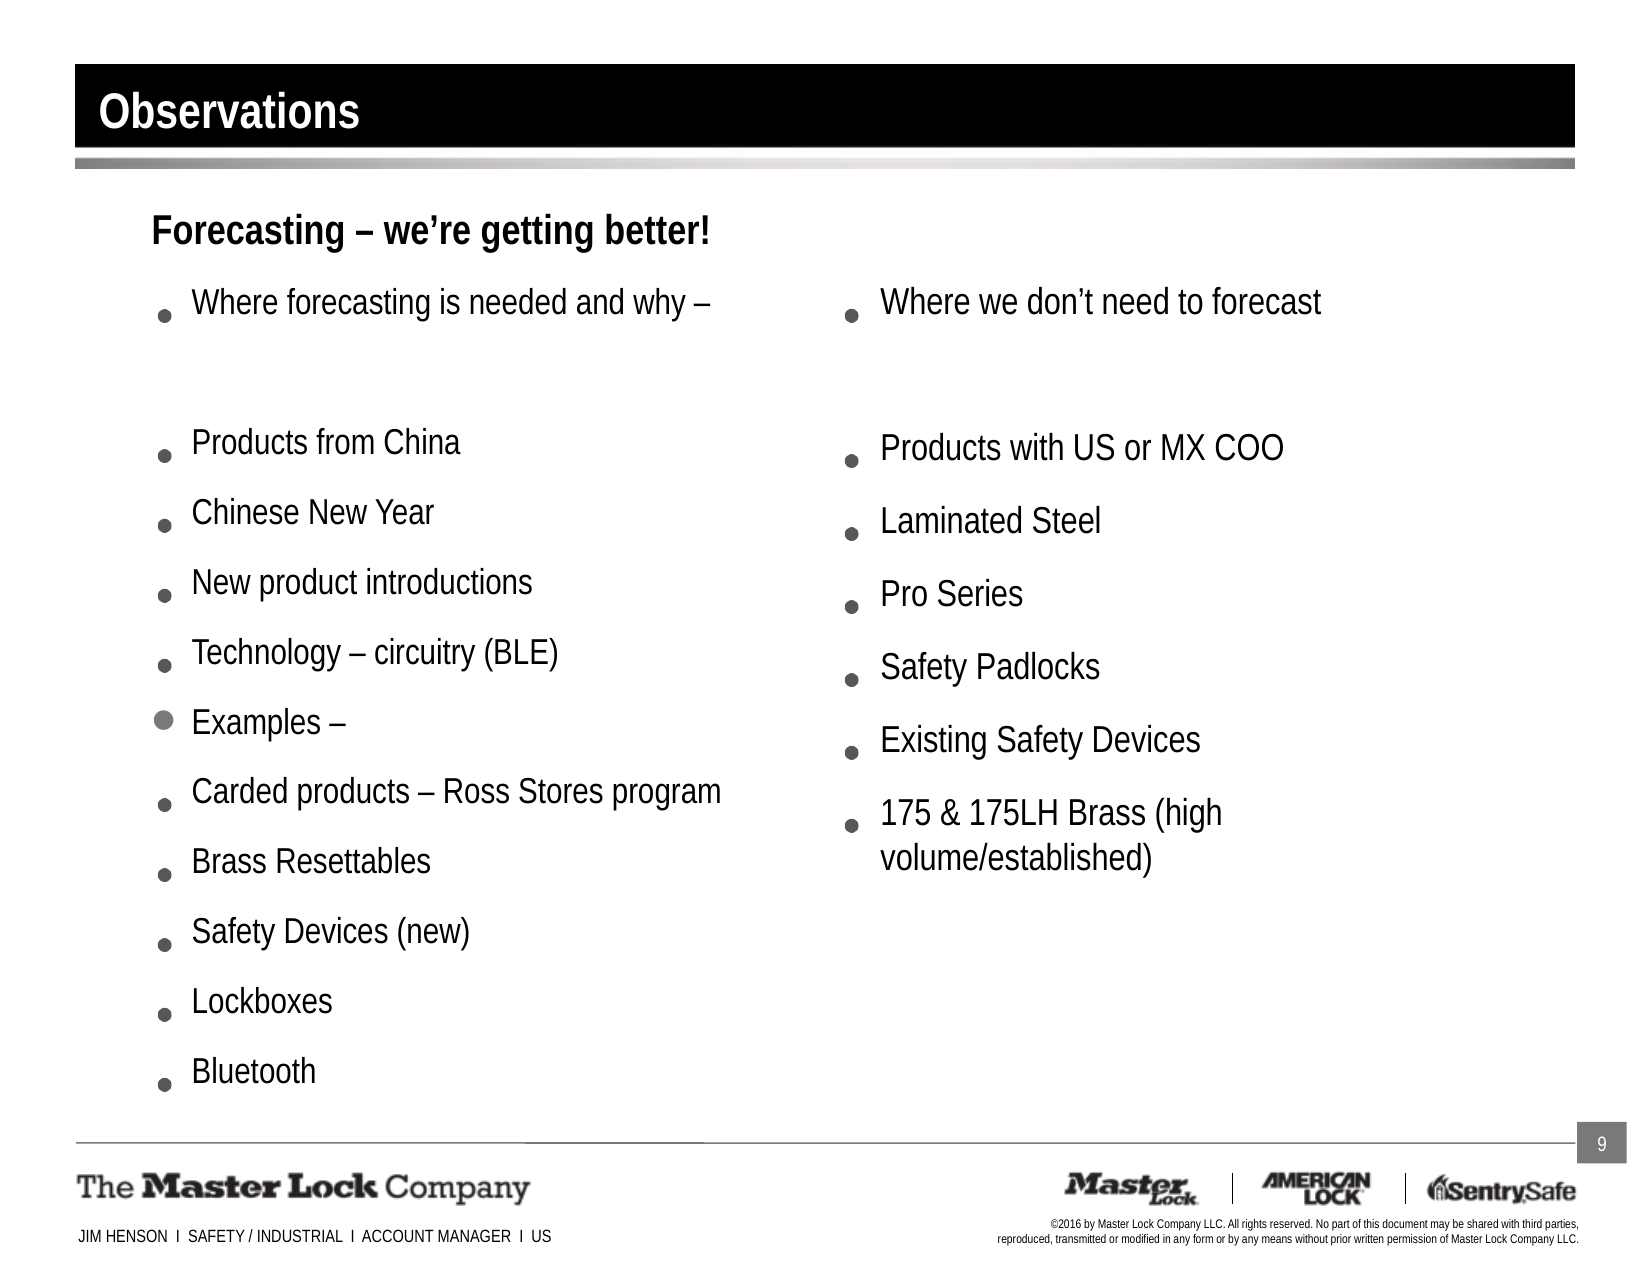

# Observations
Forecasting – we’re getting better!
Where we don’t need to forecast

Products with US or MX COO
Laminated Steel
Pro Series
Safety Padlocks
Existing Safety Devices
175 & 175LH Brass (high volume/established)
Where forecasting is needed and why –

Products from China
Chinese New Year
New product introductions
Technology – circuitry (BLE)
Examples –
Carded products – Ross Stores program
Brass Resettables
Safety Devices (new)
Lockboxes
Bluetooth